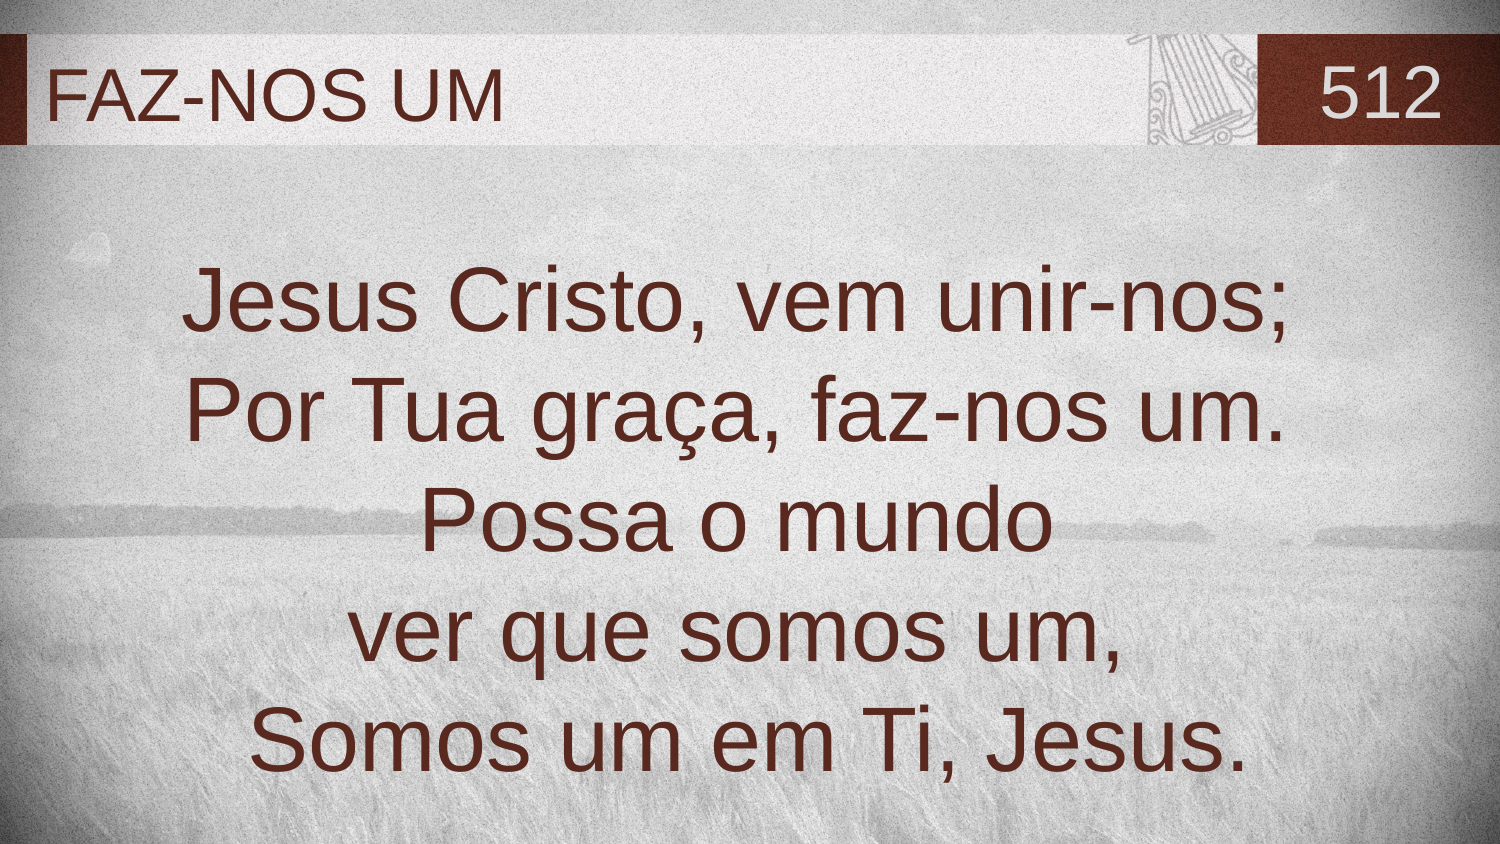

# FAZ-NOS UM
512
Jesus Cristo, vem unir-nos;
Por Tua graça, faz-nos um.
Possa o mundo
ver que somos um,
Somos um em Ti, Jesus.